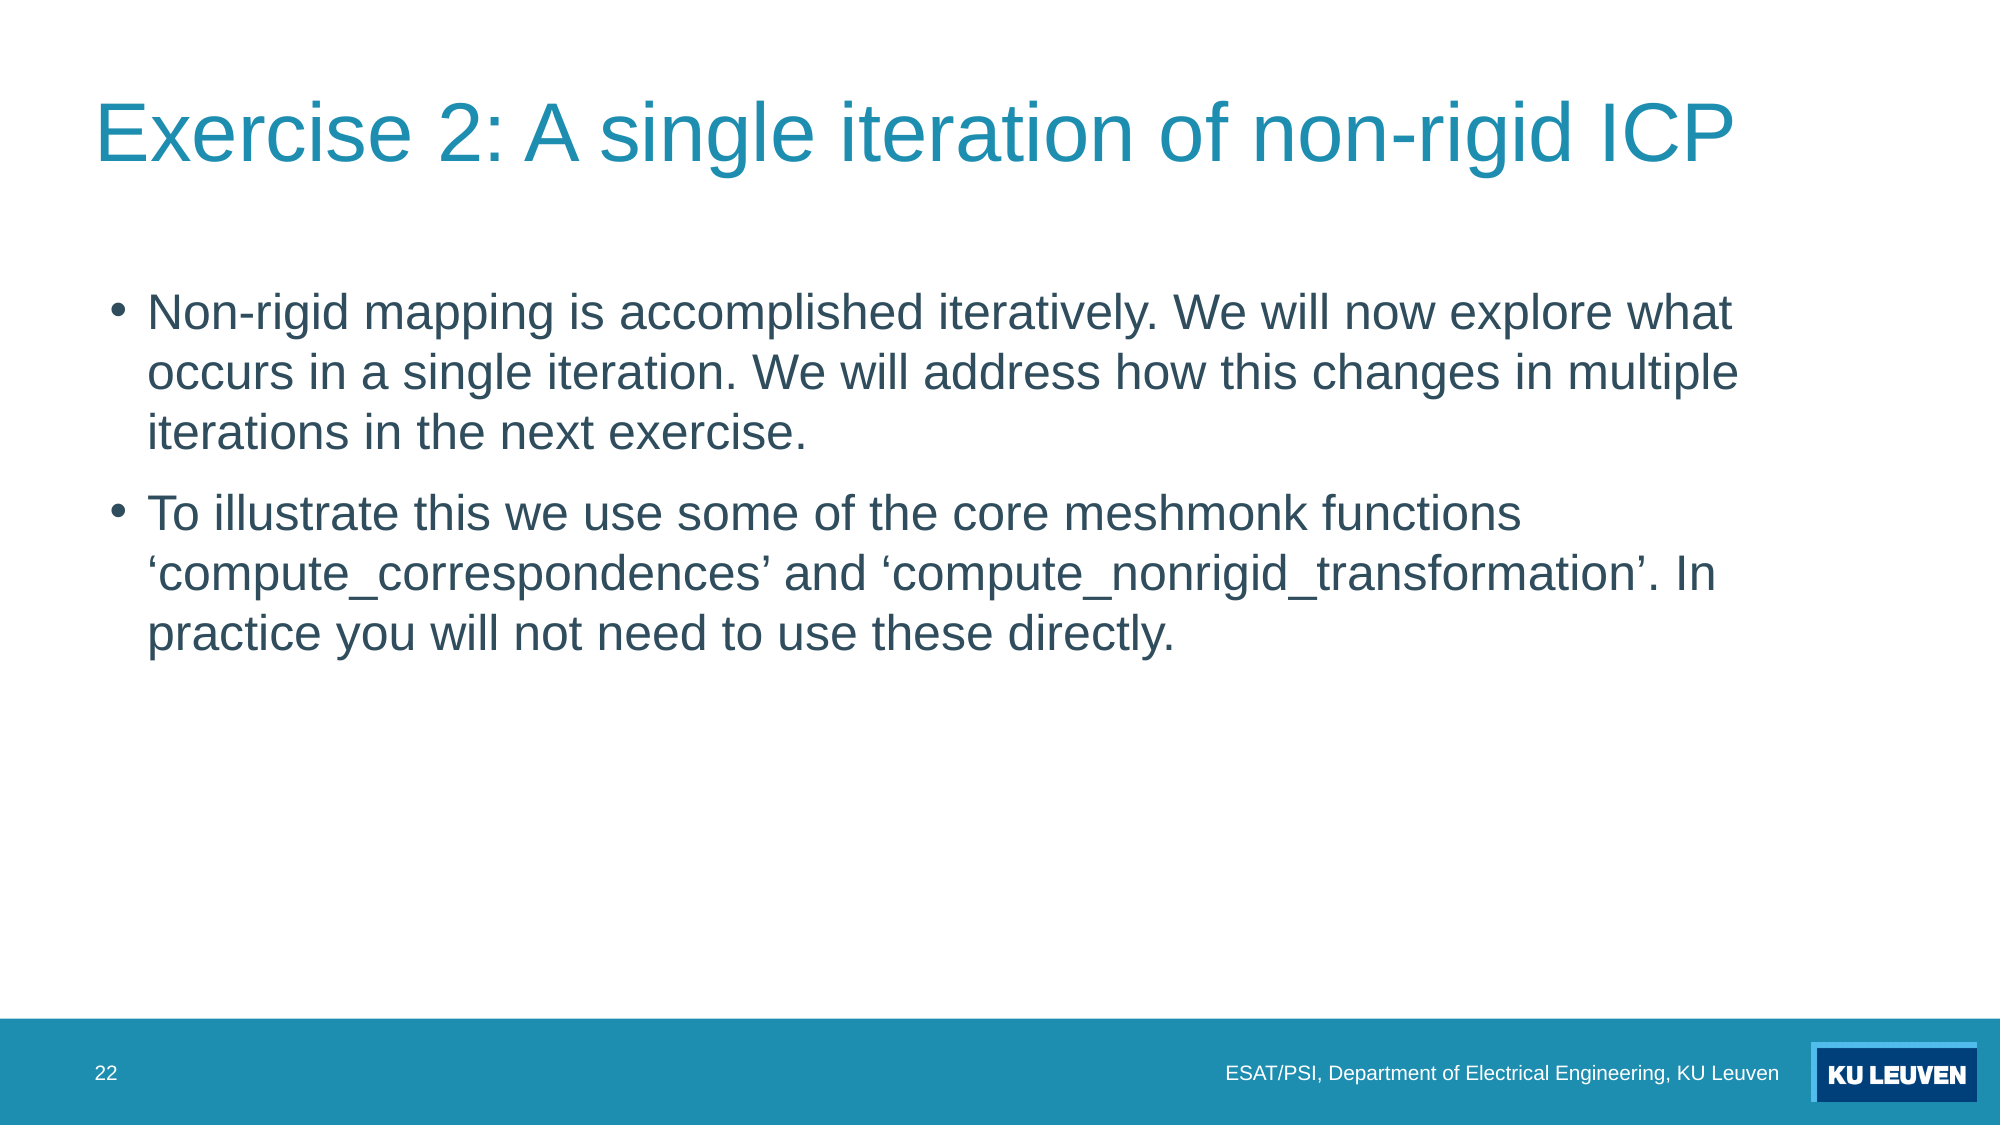

# Exercise 2: A single iteration of non-rigid ICP
Non-rigid mapping is accomplished iteratively. We will now explore what occurs in a single iteration. We will address how this changes in multiple iterations in the next exercise.
To illustrate this we use some of the core meshmonk functions ‘compute_correspondences’ and ‘compute_nonrigid_transformation’. In practice you will not need to use these directly.

22
ESAT/PSI, Department of Electrical Engineering, KU Leuven